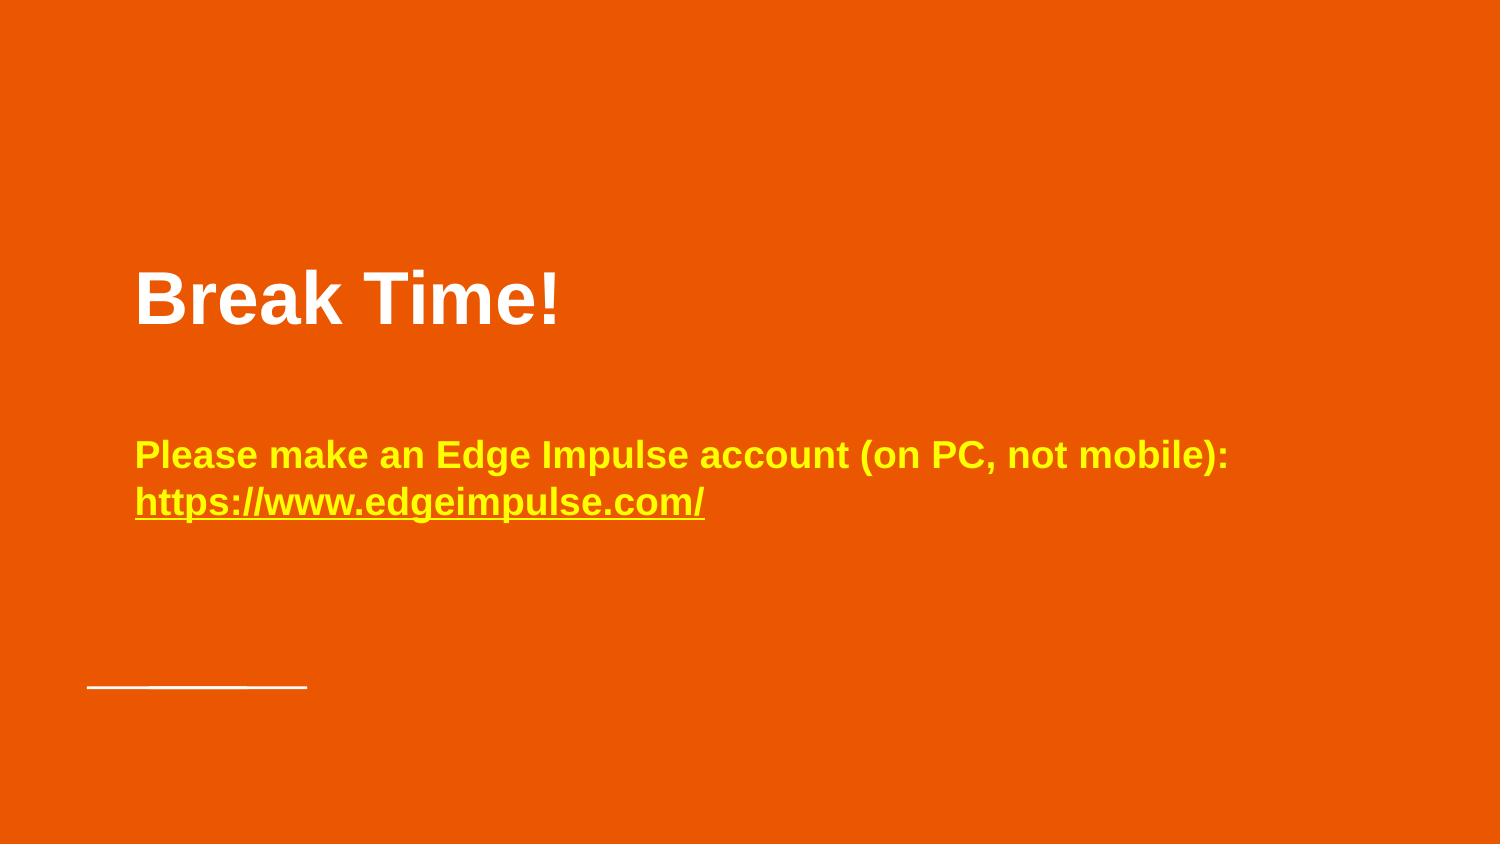

# Break Time!

Please make an Edge Impulse account (on PC, not mobile):
https://www.edgeimpulse.com/